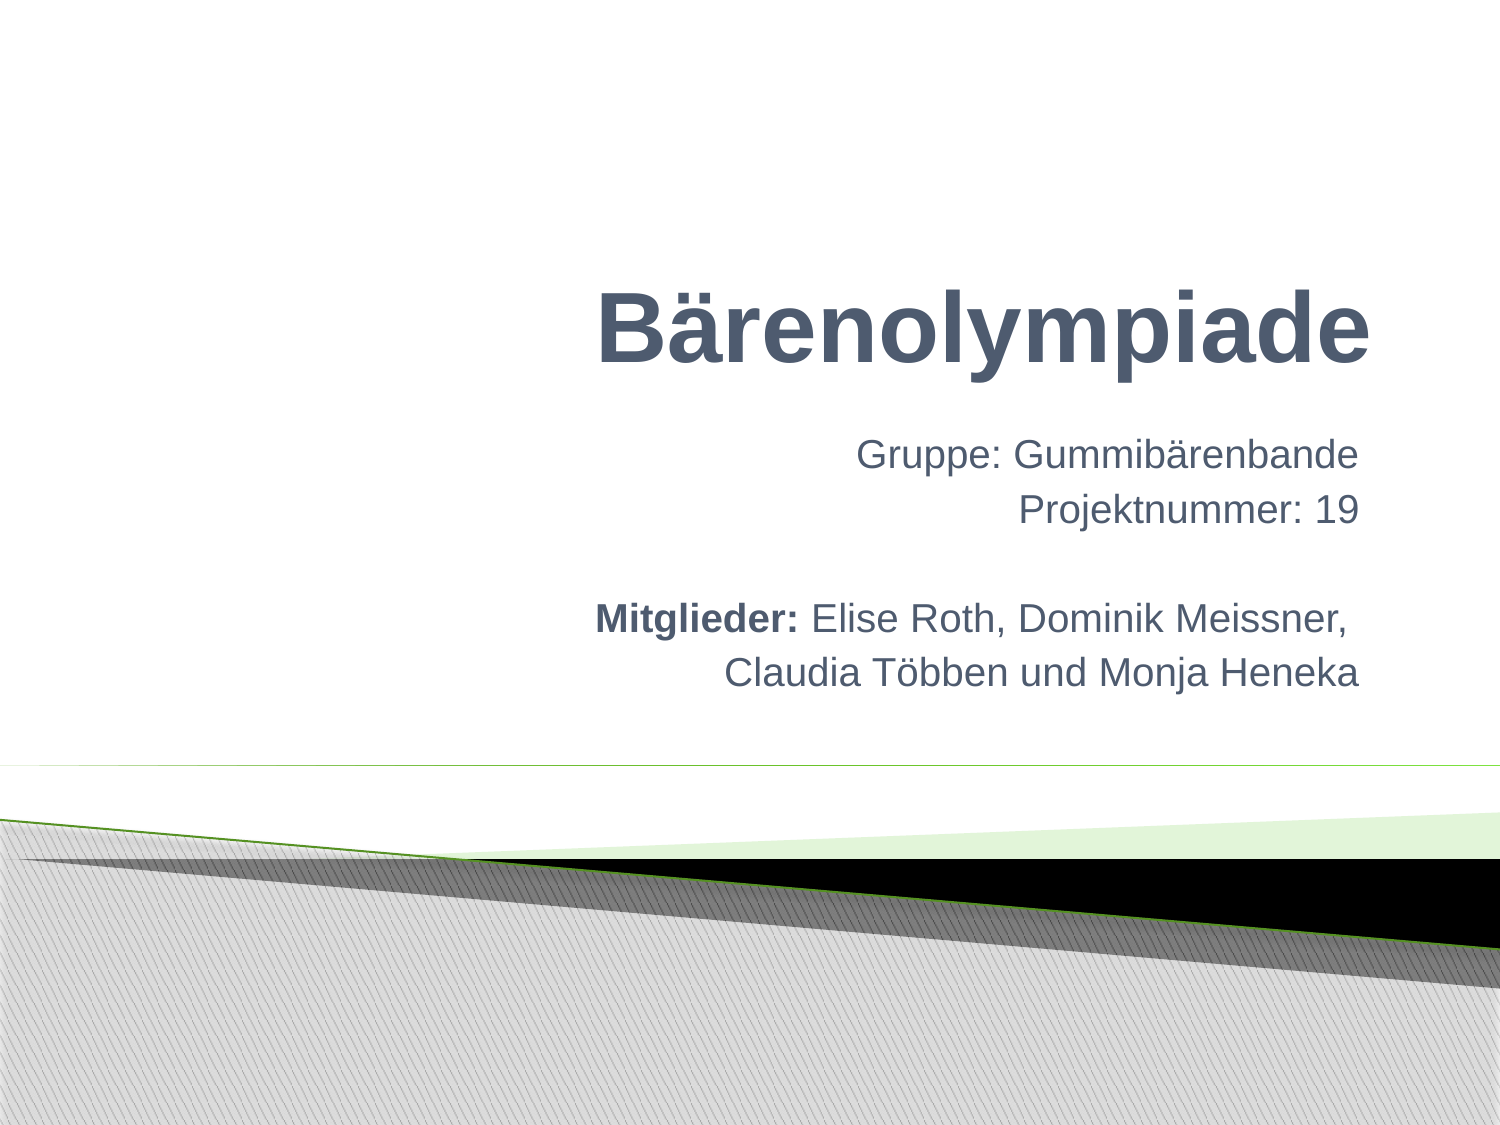

# Bärenolympiade
Gruppe: Gummibärenbande
Projektnummer: 19

Mitglieder: Elise Roth, Dominik Meissner,
Claudia Többen und Monja Heneka